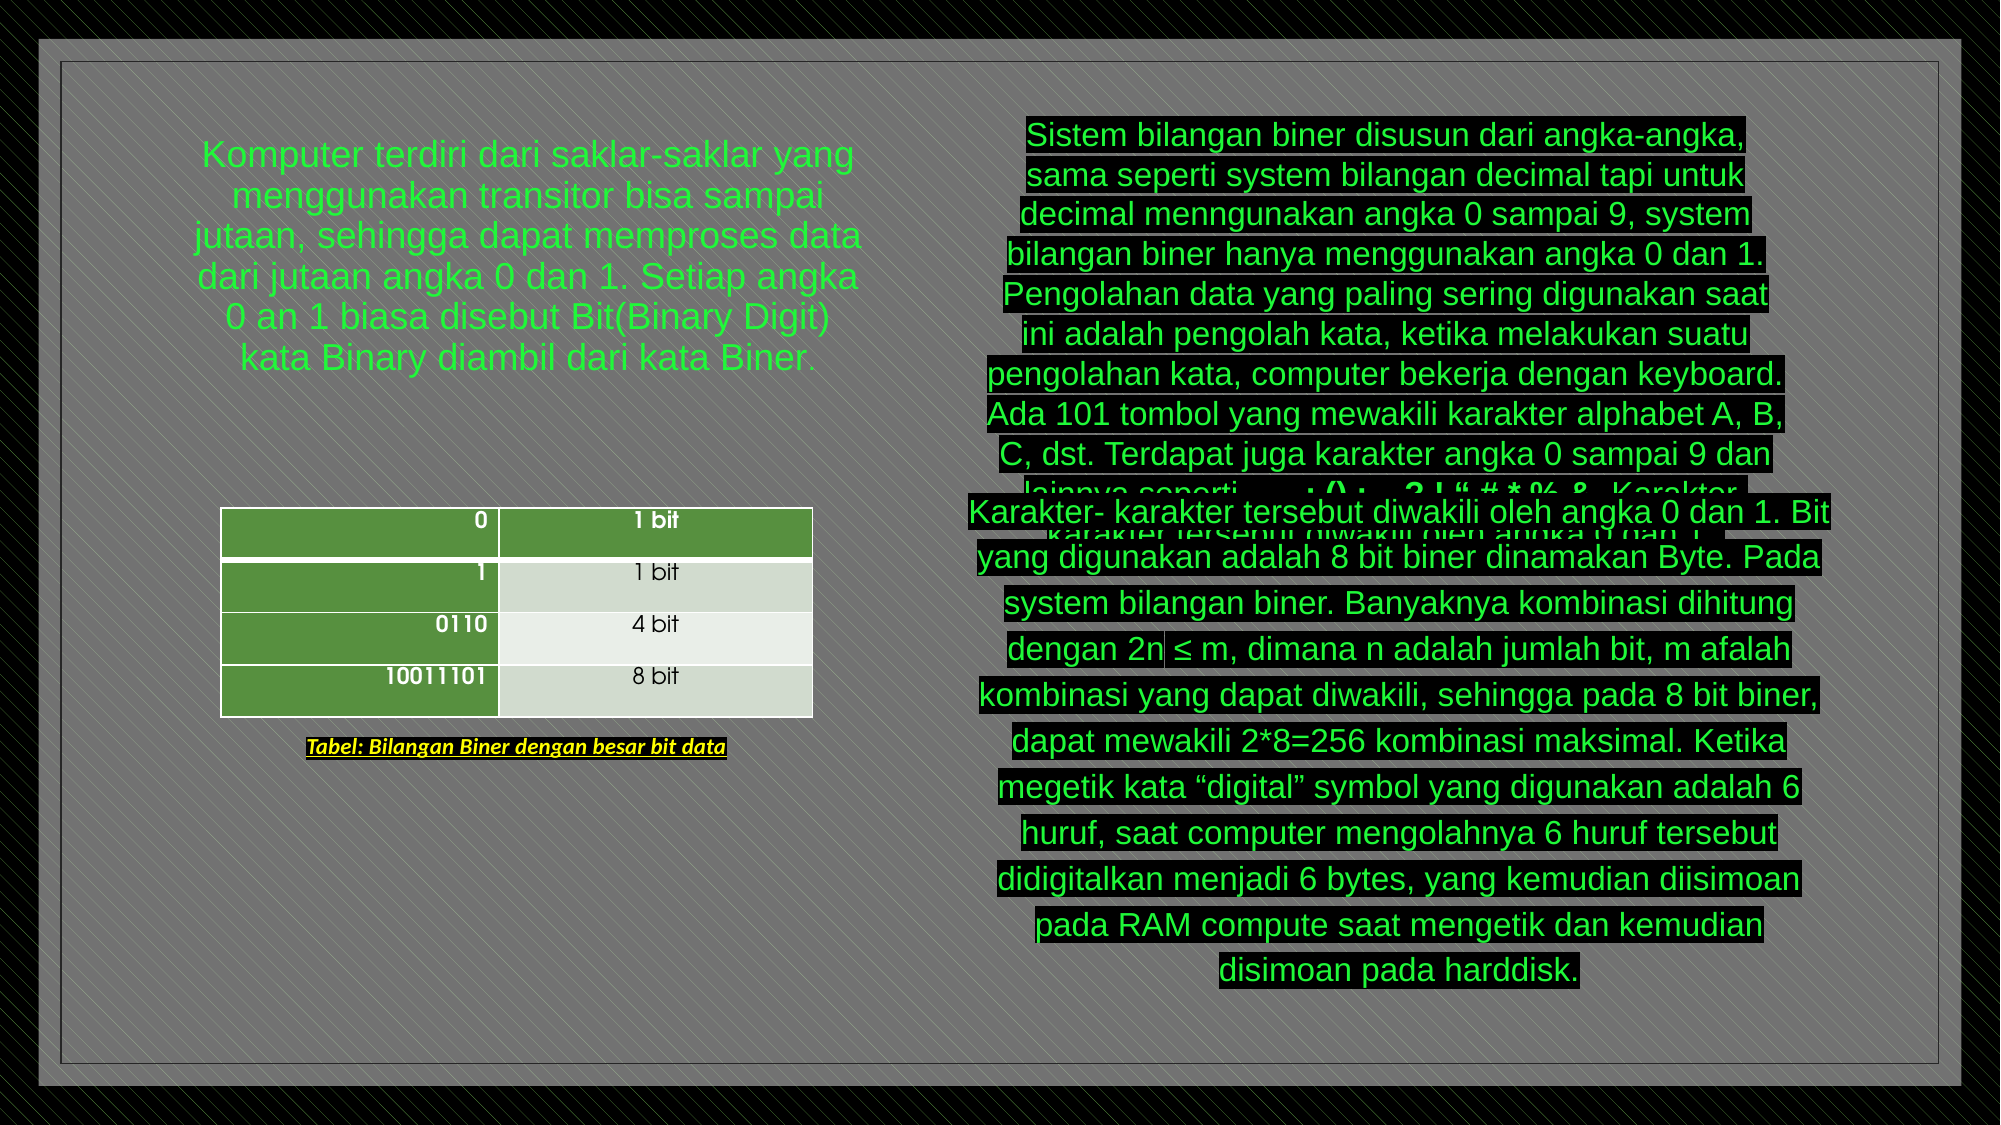

# Komputer terdiri dari saklar-saklar yang menggunakan transitor bisa sampai jutaan, sehingga dapat memproses data dari jutaan angka 0 dan 1. Setiap angka 0 an 1 biasa disebut Bit(Binary Digit) kata Binary diambil dari kata Biner.
Sistem bilangan biner disusun dari angka-angka, sama seperti system bilangan decimal tapi untuk decimal menngunakan angka 0 sampai 9, system bilangan biner hanya menggunakan angka 0 dan 1. Pengolahan data yang paling sering digunakan saat ini adalah pengolah kata, ketika melakukan suatu pengolahan kata, computer bekerja dengan keyboard. Ada 101 tombol yang mewakili karakter alphabet A, B, C, dst. Terdapat juga karakter angka 0 sampai 9 dan lainnya seperti , . - ; () : _ ? ! “ # * % &. Karakter- karakter tersebut diwakili oleh angka 0 dan 1.
Karakter- karakter tersebut diwakili oleh angka 0 dan 1. Bit yang digunakan adalah 8 bit biner dinamakan Byte. Pada system bilangan biner. Banyaknya kombinasi dihitung dengan 2n ≤ m, dimana n adalah jumlah bit, m afalah kombinasi yang dapat diwakili, sehingga pada 8 bit biner, dapat mewakili 2*8=256 kombinasi maksimal. Ketika megetik kata “digital” symbol yang digunakan adalah 6 huruf, saat computer mengolahnya 6 huruf tersebut didigitalkan menjadi 6 bytes, yang kemudian diisimoan pada RAM compute saat mengetik dan kemudian disimoan pada harddisk.
| 0 | 1 bit |
| --- | --- |
| 1 | 1 bit |
| 0110 | 4 bit |
| 10011101 | 8 bit |
Tabel: Bilangan Biner dengan besar bit data